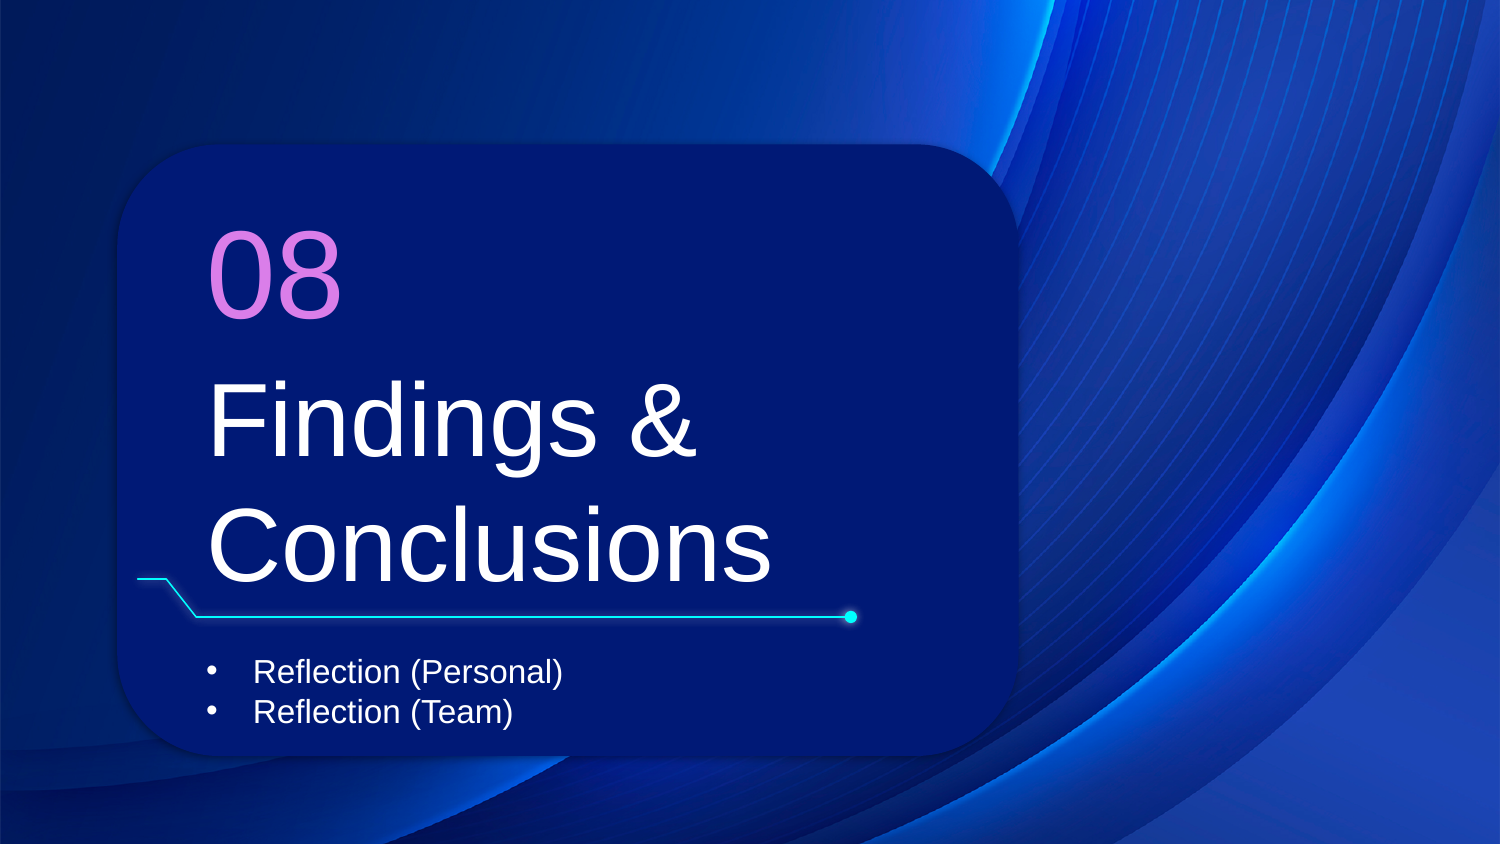

08
# Findings & Conclusions
Reflection (Personal)
Reflection (Team)